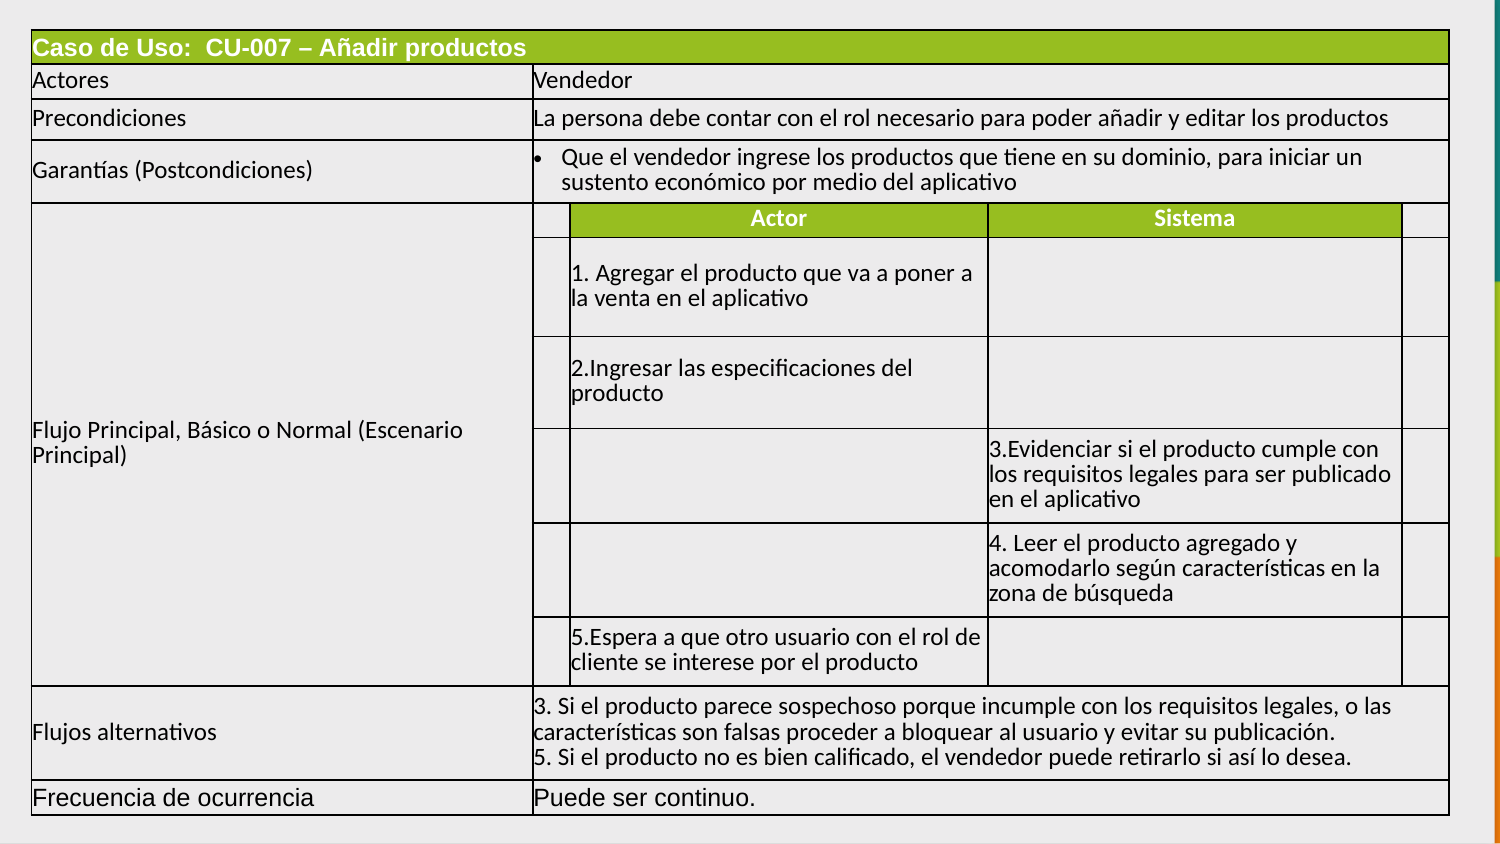

| Caso de Uso: CU-007 – Añadir productos |  |  |  |  |
| --- | --- | --- | --- | --- |
| Actores | Vendedor |  |  |  |
| Precondiciones | La persona debe contar con el rol necesario para poder añadir y editar los productos |  |  |  |
| Garantías (Postcondiciones) | Que el vendedor ingrese los productos que tiene en su dominio, para iniciar un sustento económico por medio del aplicativo |  |  |  |
| Flujo Principal, Básico o Normal (Escenario Principal) |  | Actor | Sistema |  |
|  |  | 1. Agregar el producto que va a poner a la venta en el aplicativo |  |  |
|  |  | 2.Ingresar las especificaciones del producto |  |  |
|  |  |  | 3.Evidenciar si el producto cumple con los requisitos legales para ser publicado en el aplicativo |  |
|  |  |  | 4. Leer el producto agregado y acomodarlo según características en la zona de búsqueda |  |
|  |  | 5.Espera a que otro usuario con el rol de cliente se interese por el producto |  |  |
| Flujos alternativos | 3. Si el producto parece sospechoso porque incumple con los requisitos legales, o las características son falsas proceder a bloquear al usuario y evitar su publicación. 5. Si el producto no es bien calificado, el vendedor puede retirarlo si así lo desea. |  |  |  |
| Frecuencia de ocurrencia | Puede ser continuo. |  |  |  |